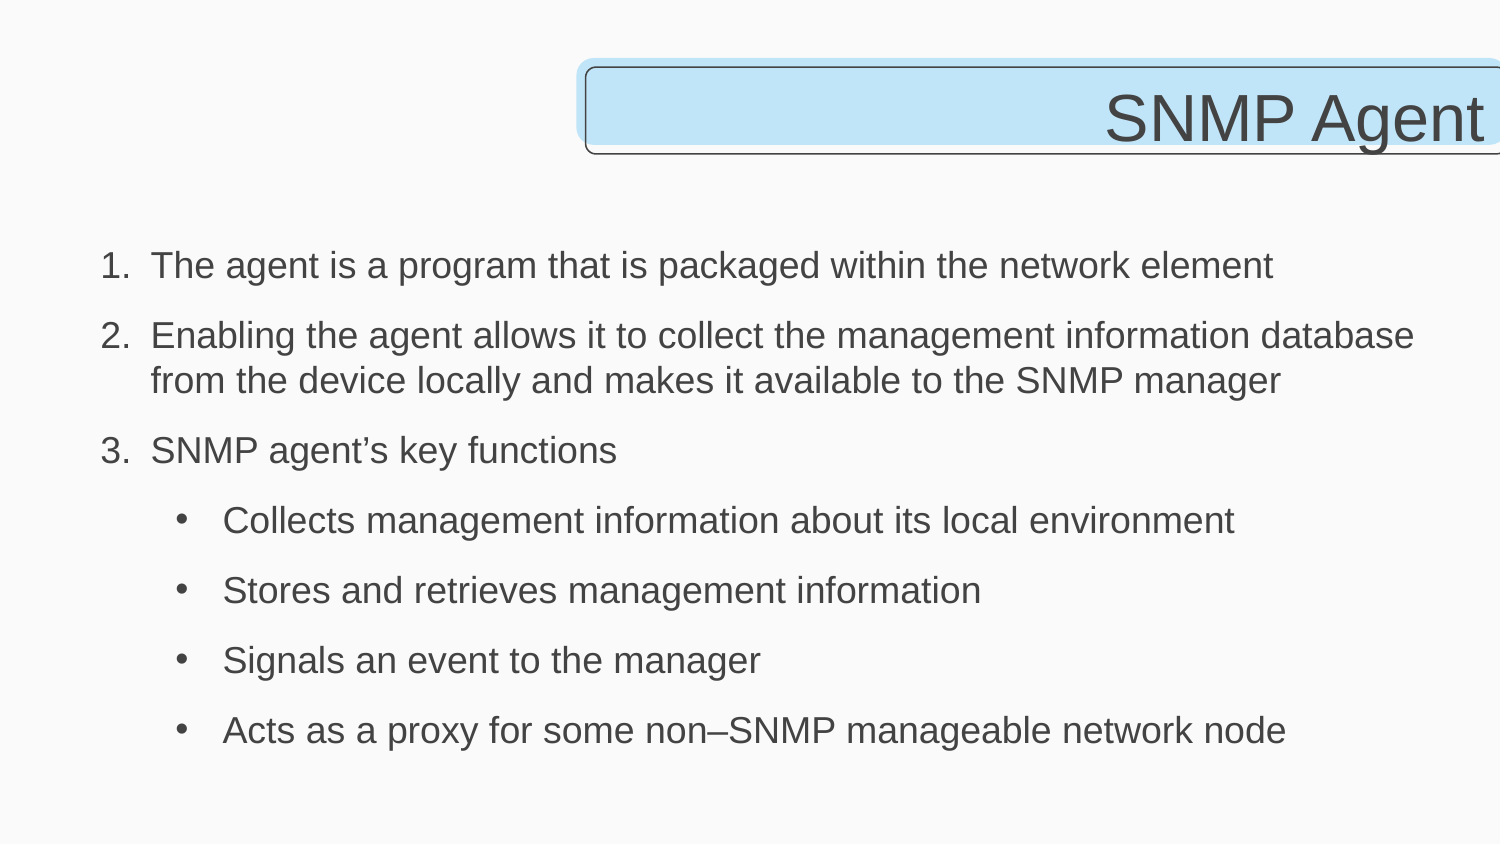

# SNMP Agent
The agent is a program that is packaged within the network element
Enabling the agent allows it to collect the management information database from the device locally and makes it available to the SNMP manager
SNMP agent’s key functions
Collects management information about its local environment
Stores and retrieves management information
Signals an event to the manager
Acts as a proxy for some non–SNMP manageable network node